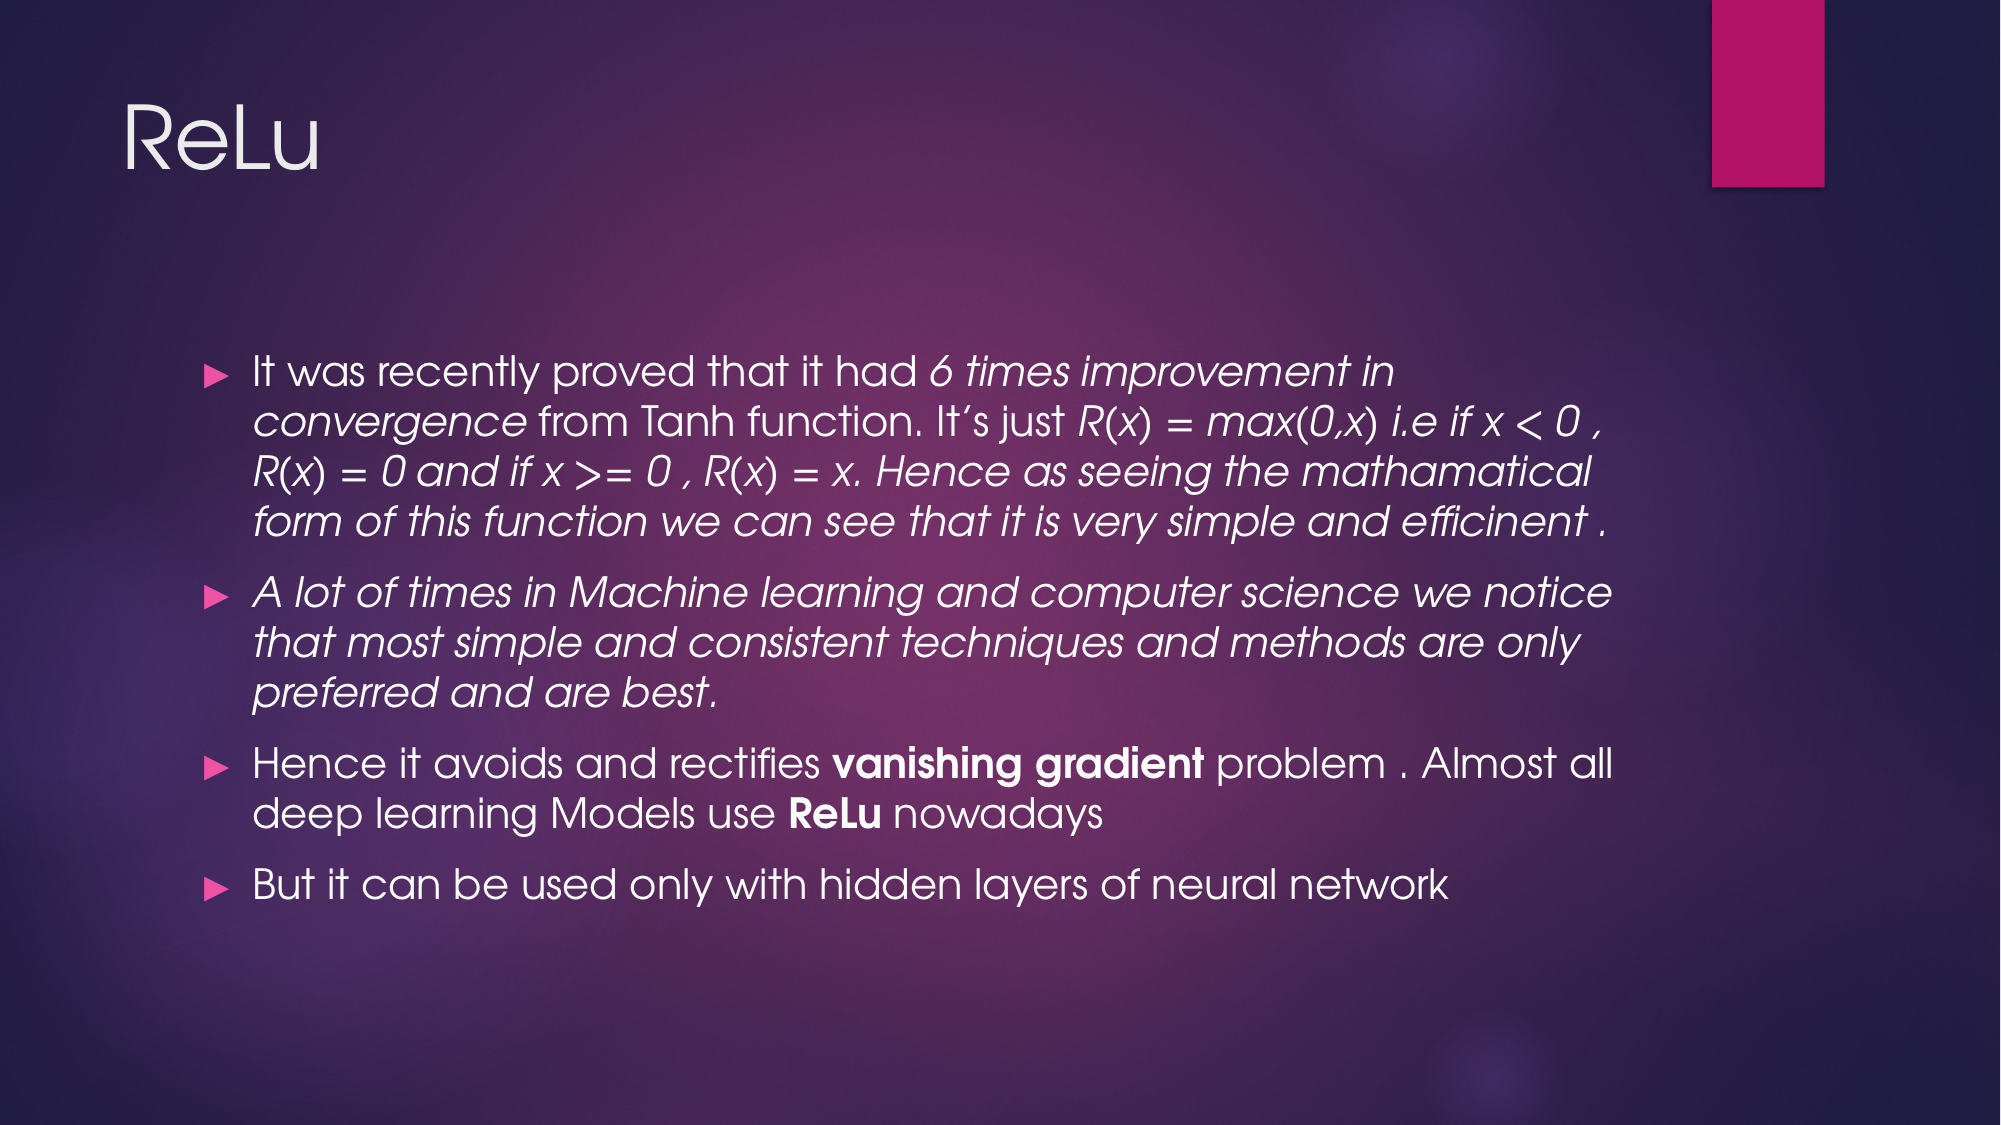

# ReLu
It was recently proved that it had 6 times improvement in convergence from Tanh function. It’s just R(x) = max(0,x) i.e if x < 0 , R(x) = 0 and if x >= 0 , R(x) = x. Hence as seeing the mathamatical form of this function we can see that it is very simple and efficinent .
A lot of times in Machine learning and computer science we notice that most simple and consistent techniques and methods are only preferred and are best.
Hence it avoids and rectifies vanishing gradient problem . Almost all deep learning Models use ReLu nowadays
But it can be used only with hidden layers of neural network